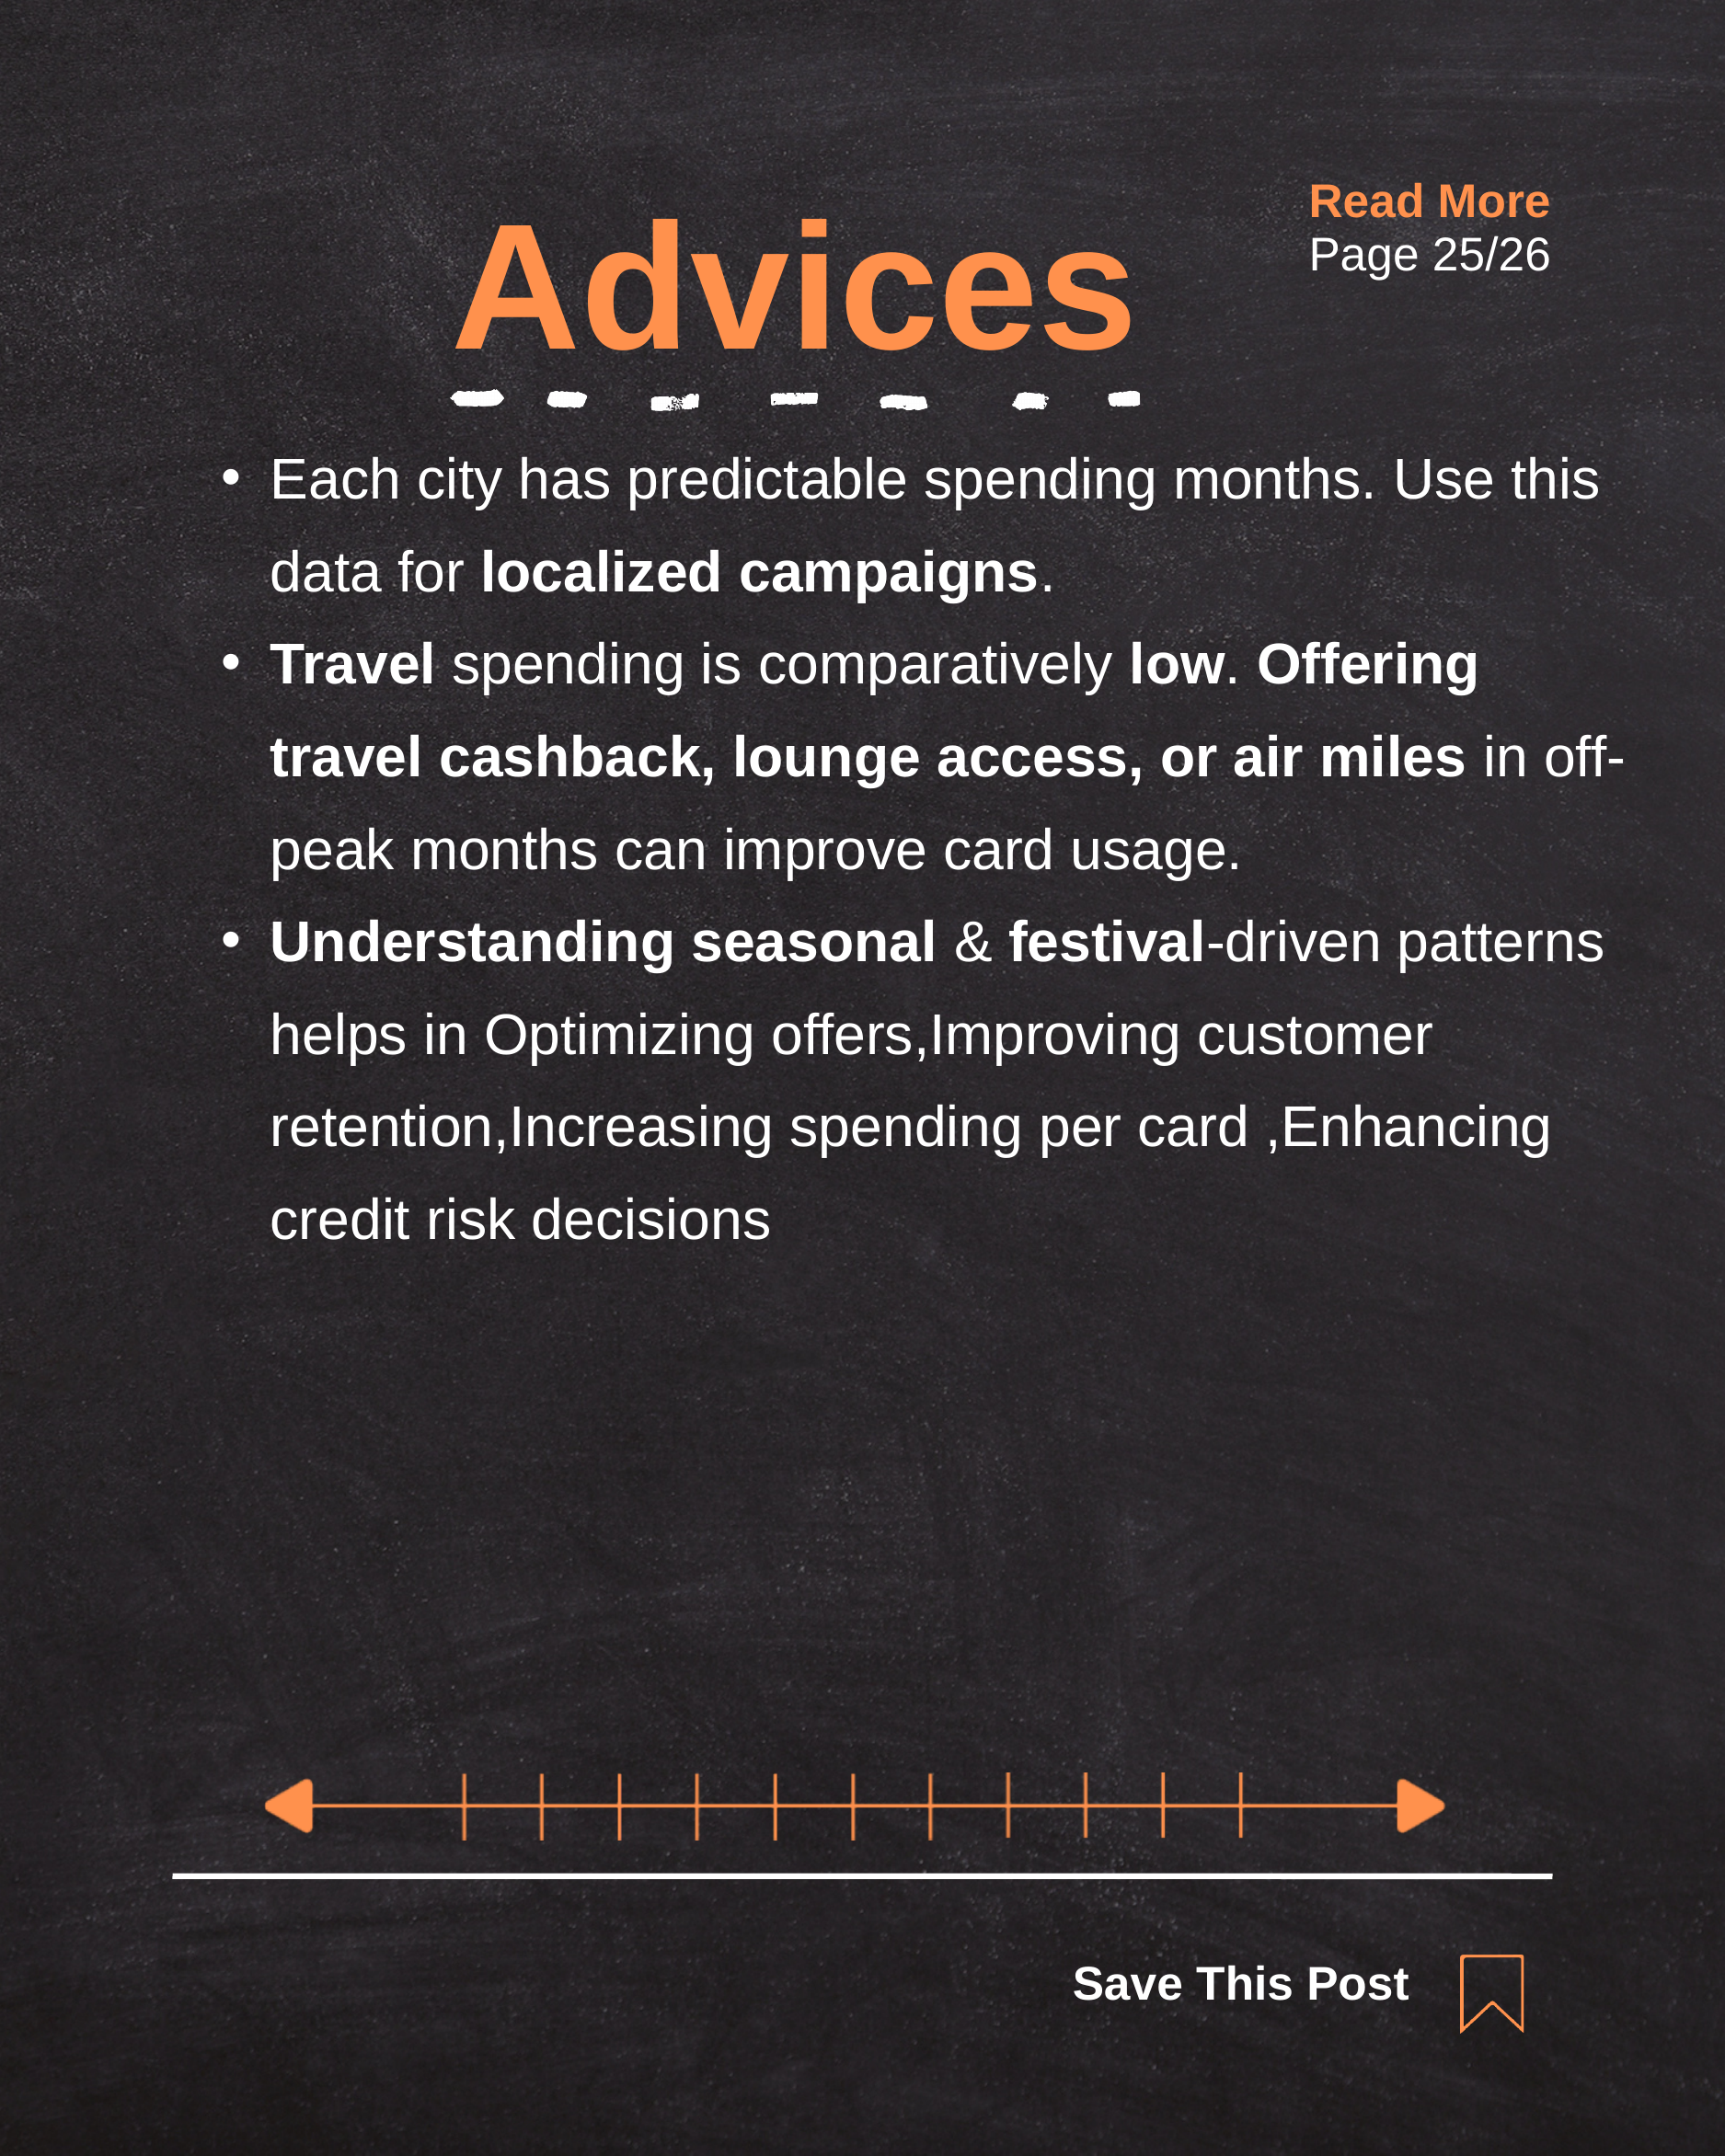

Read More
Advices
Page 25/26

Each city has predictable spending months. Use this data for localized campaigns.
Travel spending is comparatively low. Offering travel cashback, lounge access, or air miles in off-peak months can improve card usage.
Understanding seasonal & festival-driven patterns helps in Optimizing offers,Improving customer retention,Increasing spending per card ,Enhancing credit risk decisions

Save This Post